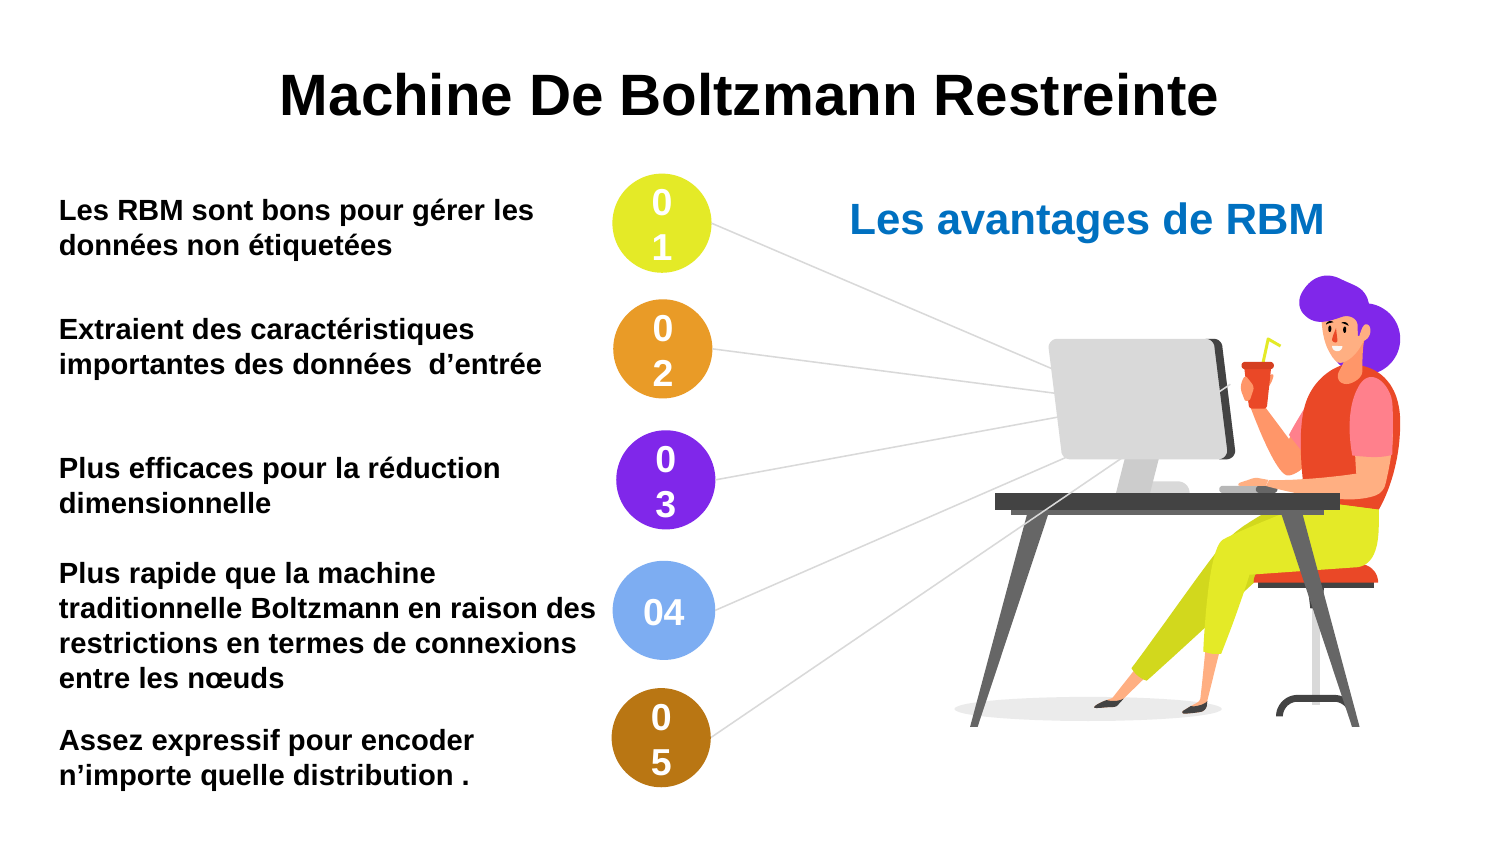

# Machine De Boltzmann Restreinte
Les avantages de RBM
01
Les RBM sont bons pour gérer les données non étiquetées

02
Extraient des caractéristiques importantes des données  d’entrée

03
Plus efficaces pour la réduction dimensionnelle
04
Plus rapide que la machine traditionnelle Boltzmann en raison des restrictions en termes de connexions entre les nœuds

05
Assez expressif pour encoder n’importe quelle distribution .